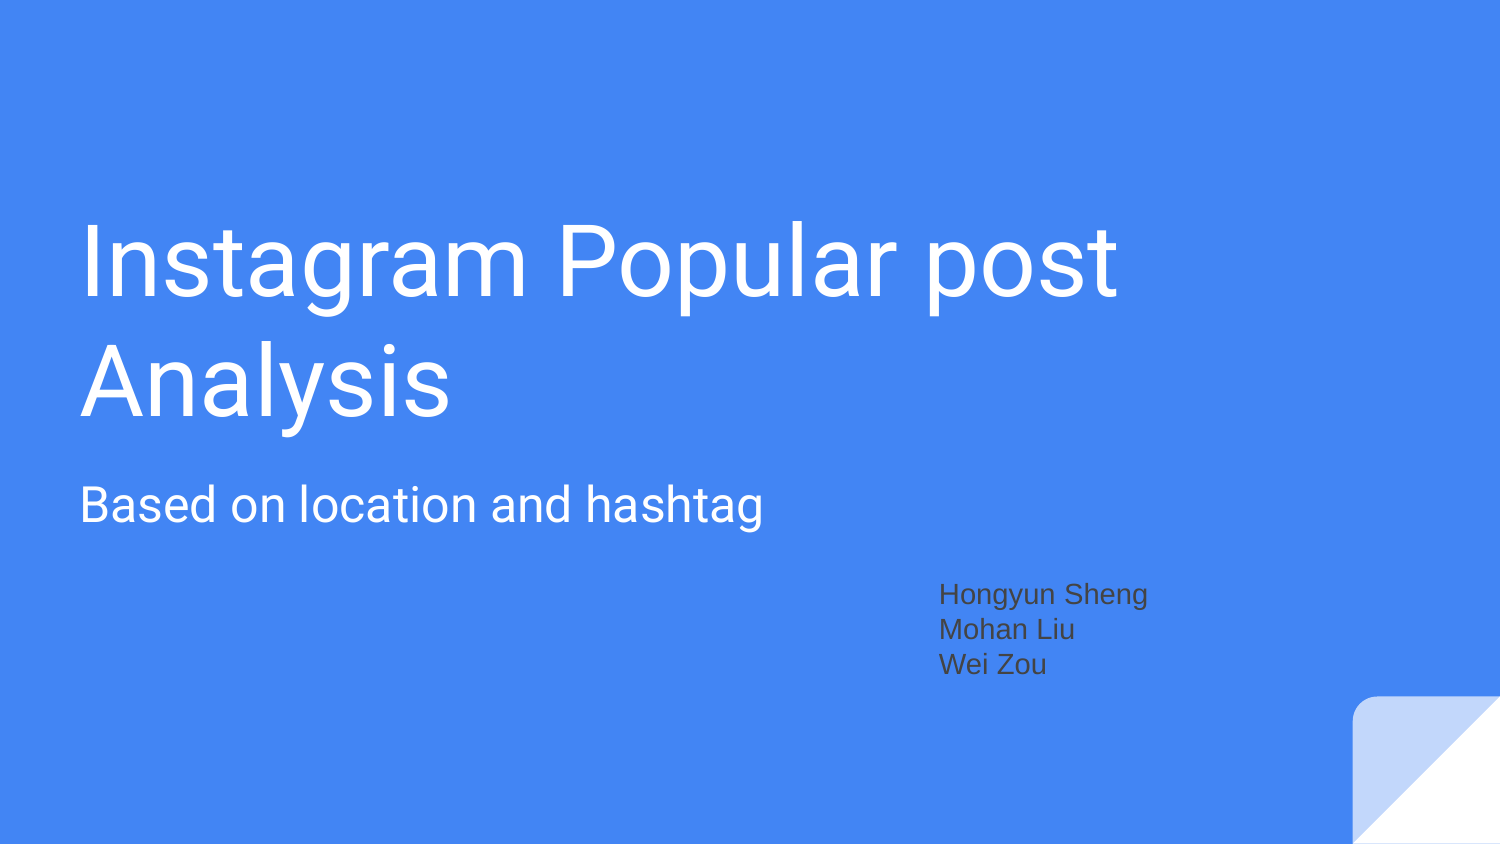

# Instagram Popular post Analysis
Hongyun Sheng
Mohan Liu
Wei Zou
Based on location and hashtag